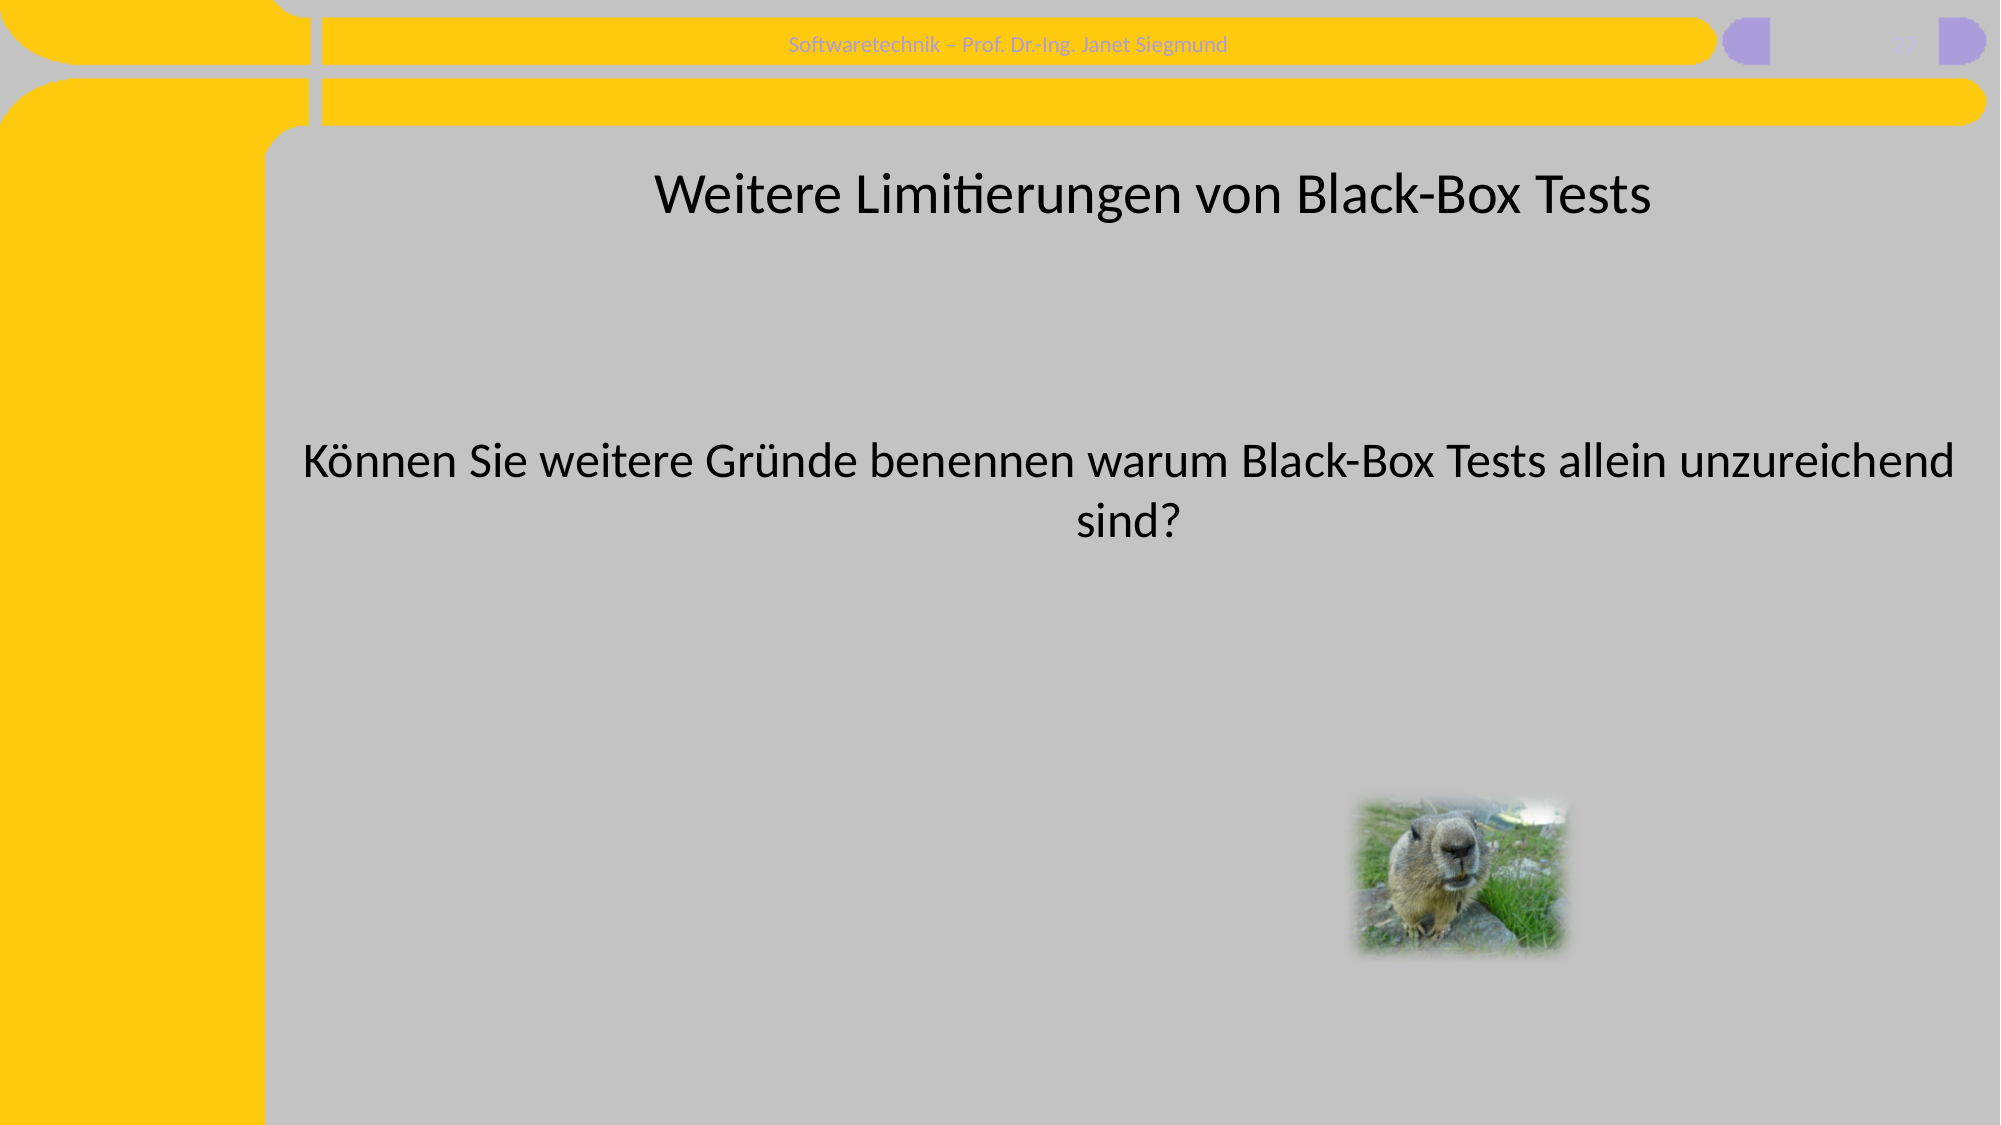

27
# Weitere Limitierungen von Black-Box Tests

Können Sie weitere Gründe benennen warum Black-Box Tests allein unzureichend sind?